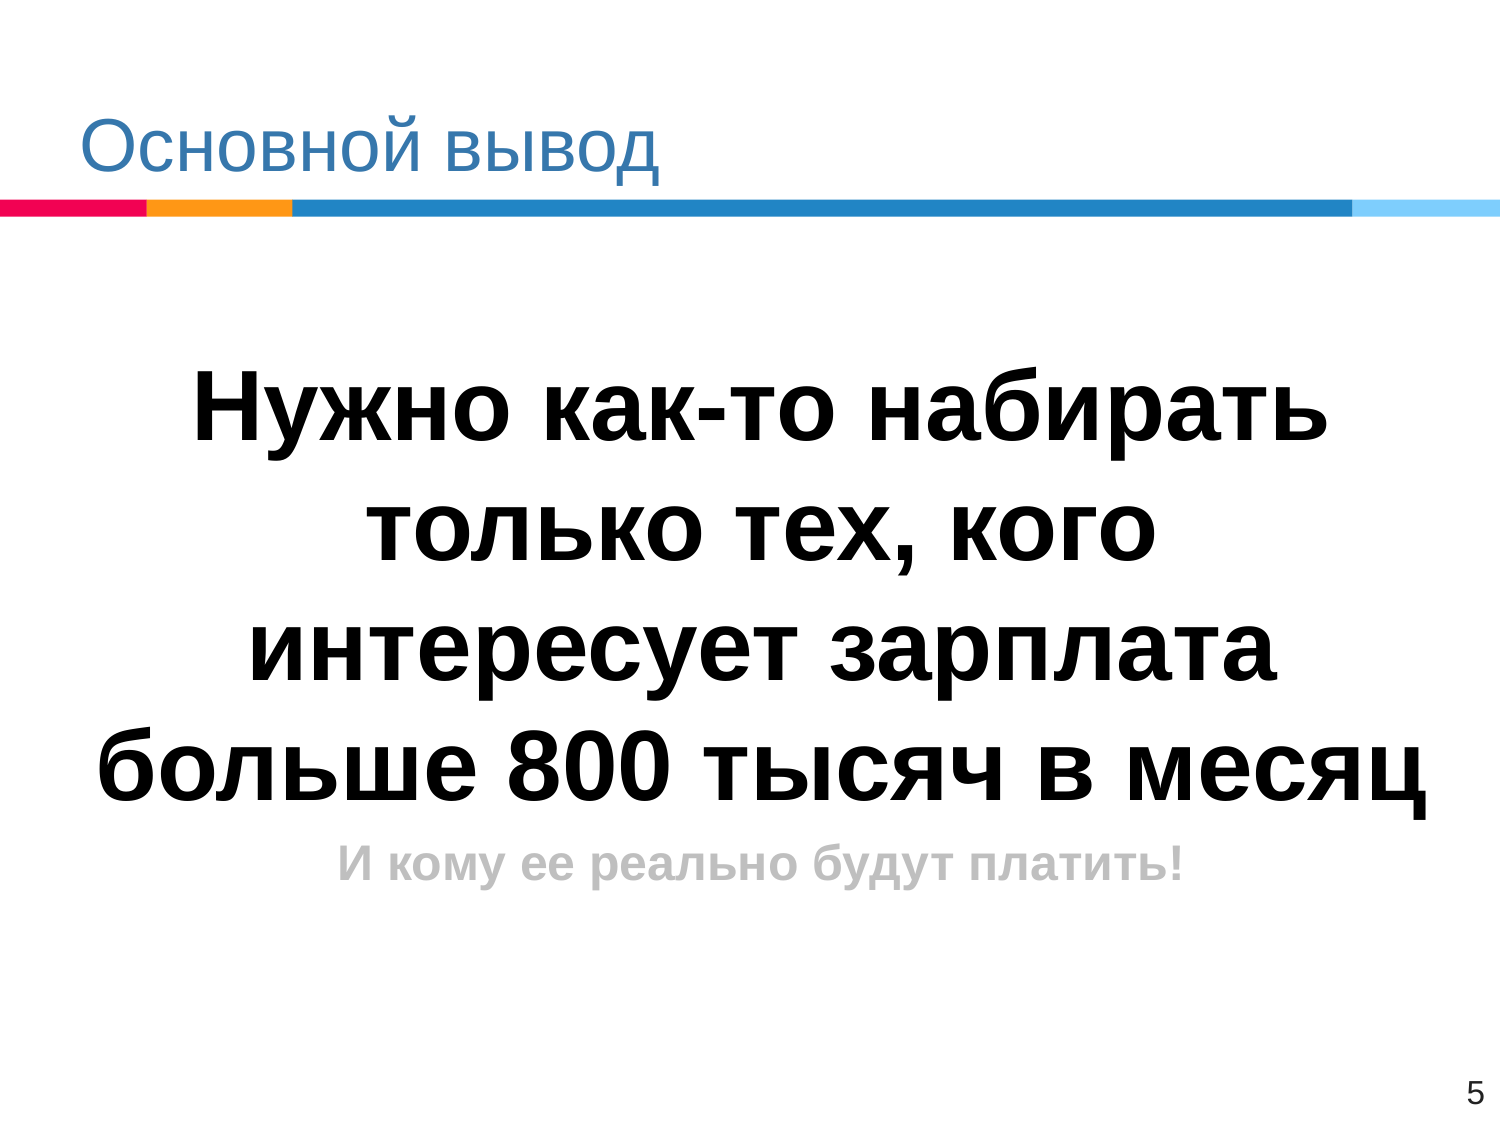

# Основной вывод
Нужно как-то набирать только тех, кого интересует зарплата больше 800 тысяч в месяц
И кому ее реально будут платить!

5